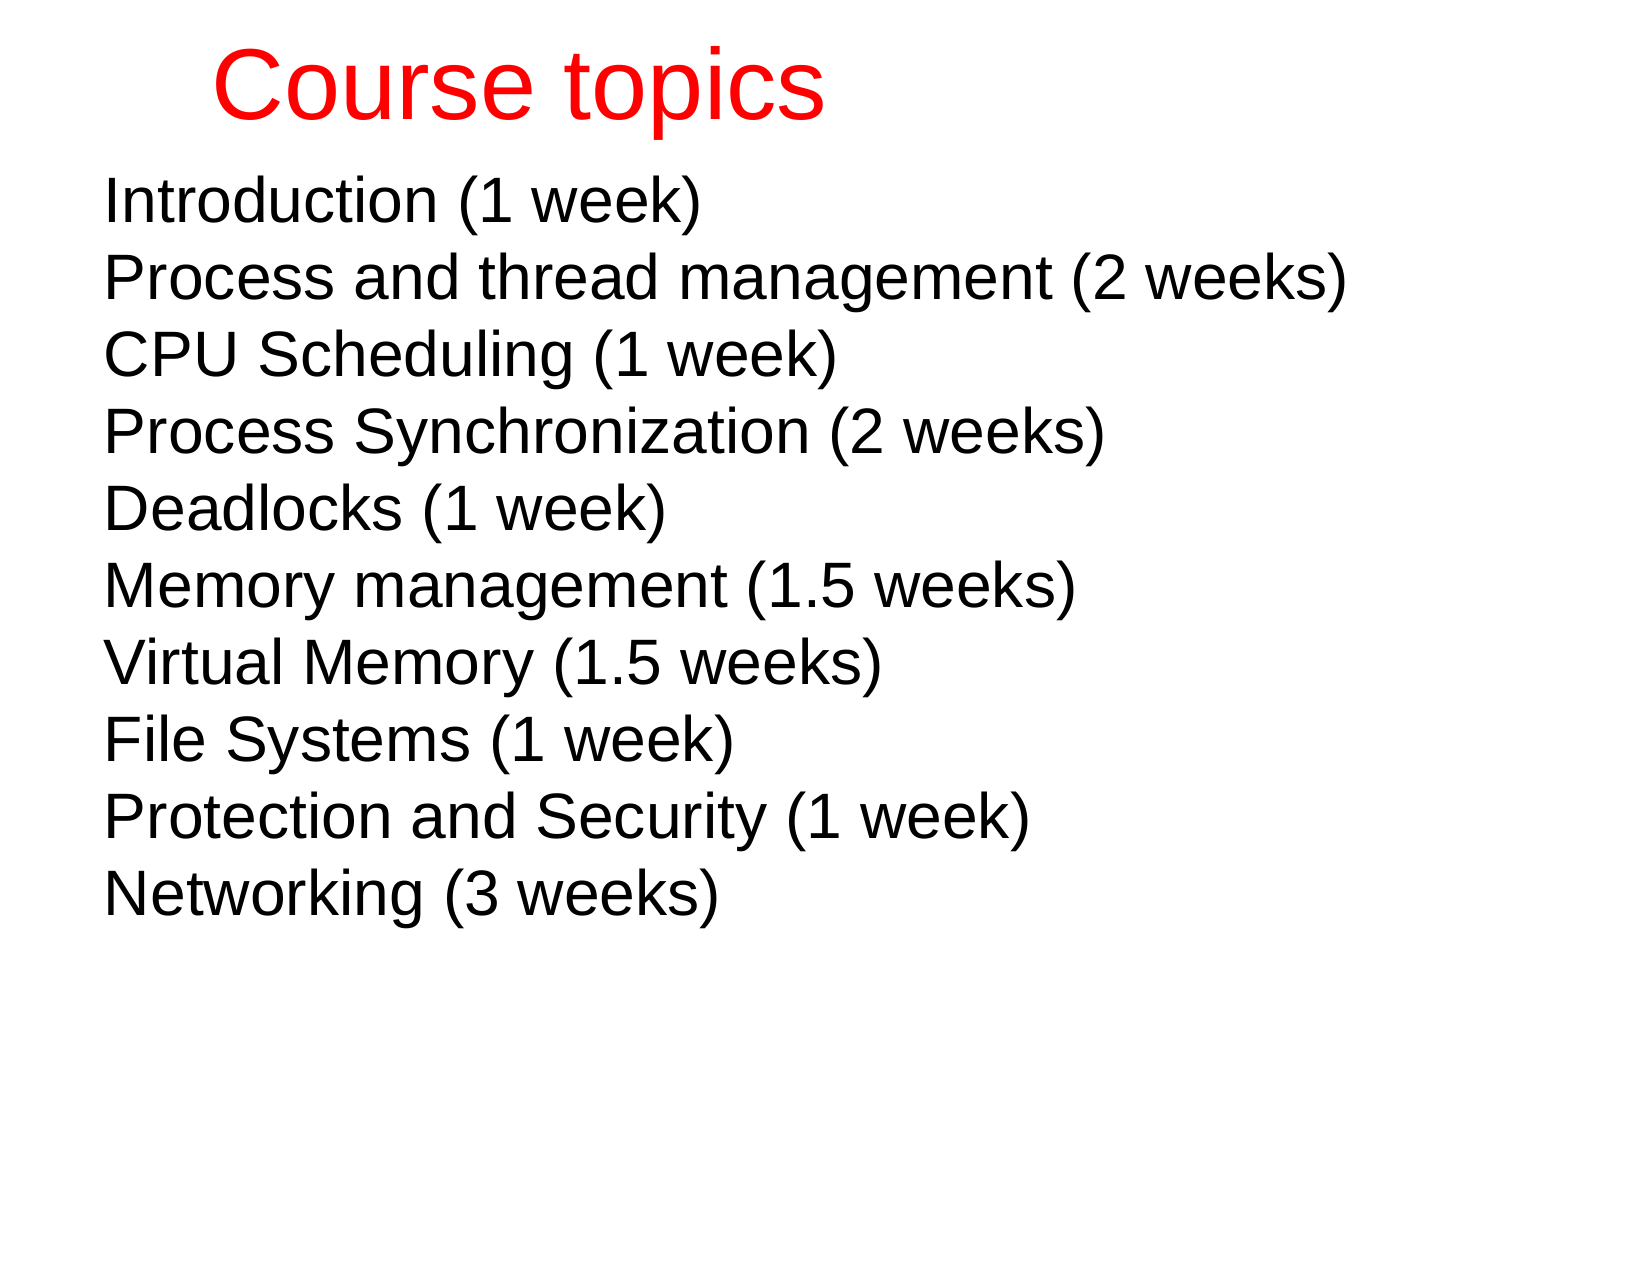

# Course topics
Introduction (1 week)
Process and thread management (2 weeks)
CPU Scheduling (1 week)
Process Synchronization (2 weeks)
Deadlocks (1 week)
Memory management (1.5 weeks)
Virtual Memory (1.5 weeks)
File Systems (1 week)
Protection and Security (1 week)
Networking (3 weeks)